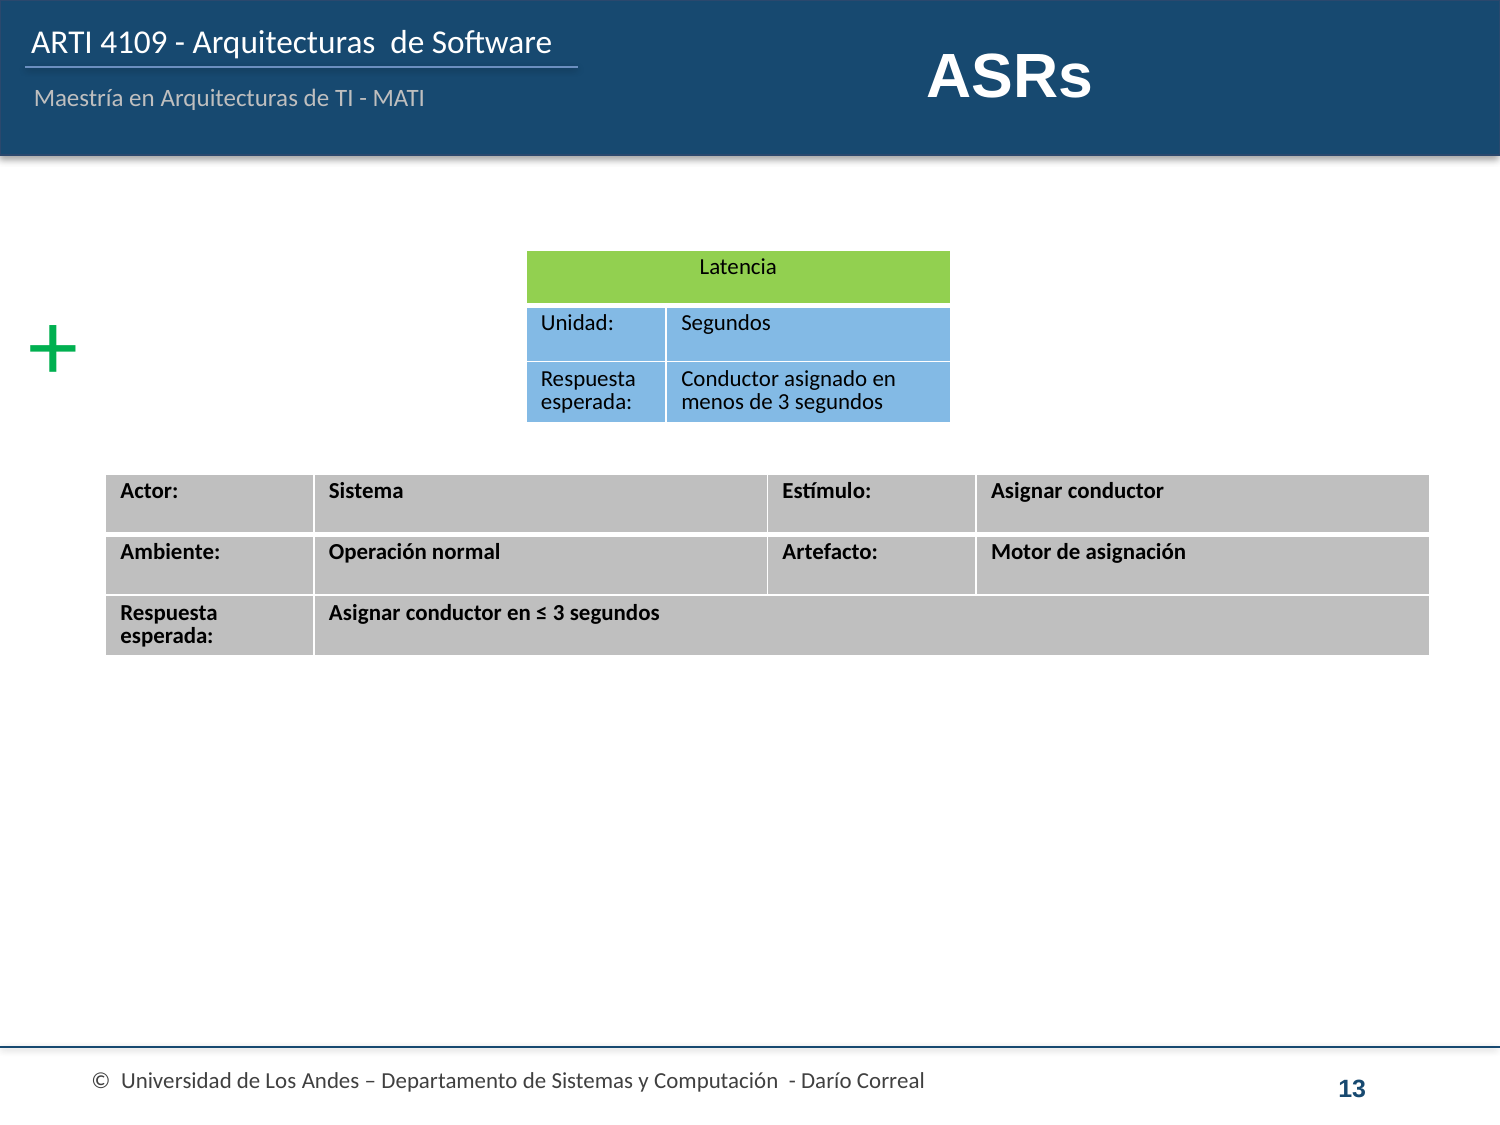

# ASRs
| Latencia |  |
| --- | --- |
| Unidad: | Segundos |
| Respuesta esperada: | Conductor asignado en menos de 3 segundos |
+
| Actor: | Sistema | Estímulo: | Asignar conductor |
| --- | --- | --- | --- |
| Ambiente: | Operación normal | Artefacto: | Motor de asignación |
| Respuesta esperada: | Asignar conductor en ≤ 3 segundos |  |  |
13
©  Universidad de Los Andes – Departamento de Sistemas y Computación  - Darío Correal